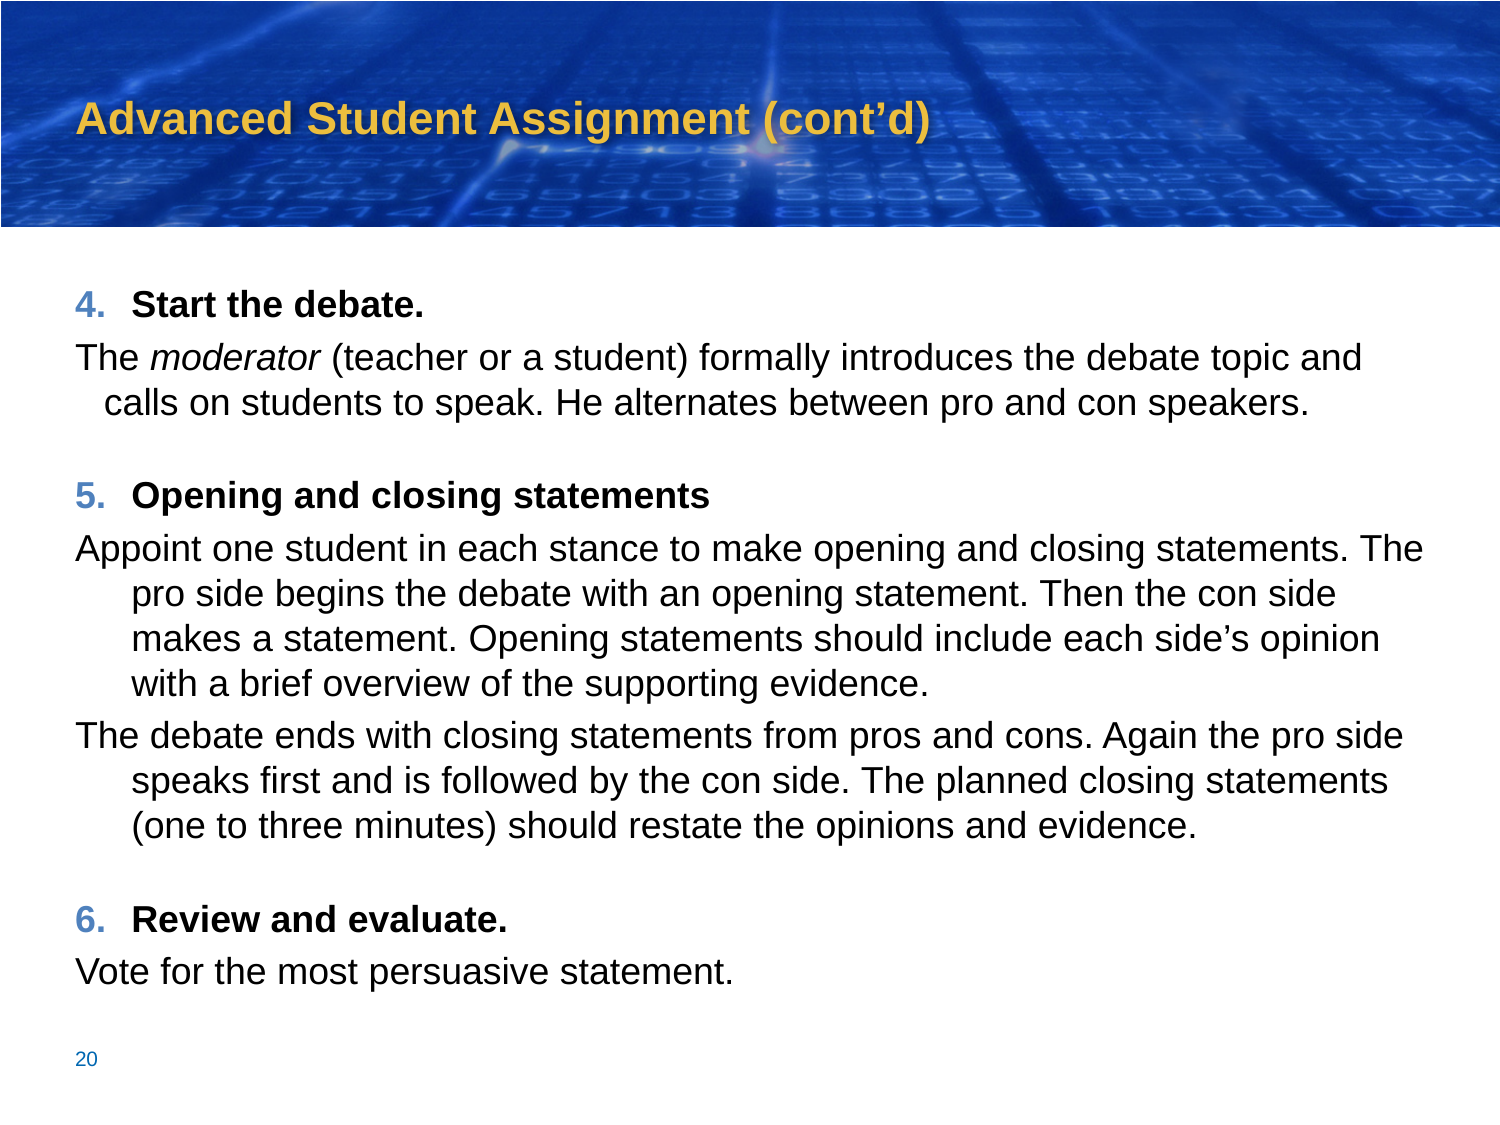

# Advanced Student Assignment (cont’d)
Start the debate.
The moderator (teacher or a student) formally introduces the debate topic and calls on students to speak. He alternates between pro and con speakers.

Opening and closing statements
Appoint one student in each stance to make opening and closing statements. The pro side begins the debate with an opening statement. Then the con side makes a statement. Opening statements should include each side’s opinion with a brief overview of the supporting evidence.
The debate ends with closing statements from pros and cons. Again the pro side speaks first and is followed by the con side. The planned closing statements (one to three minutes) should restate the opinions and evidence.

Review and evaluate.
Vote for the most persuasive statement.

20